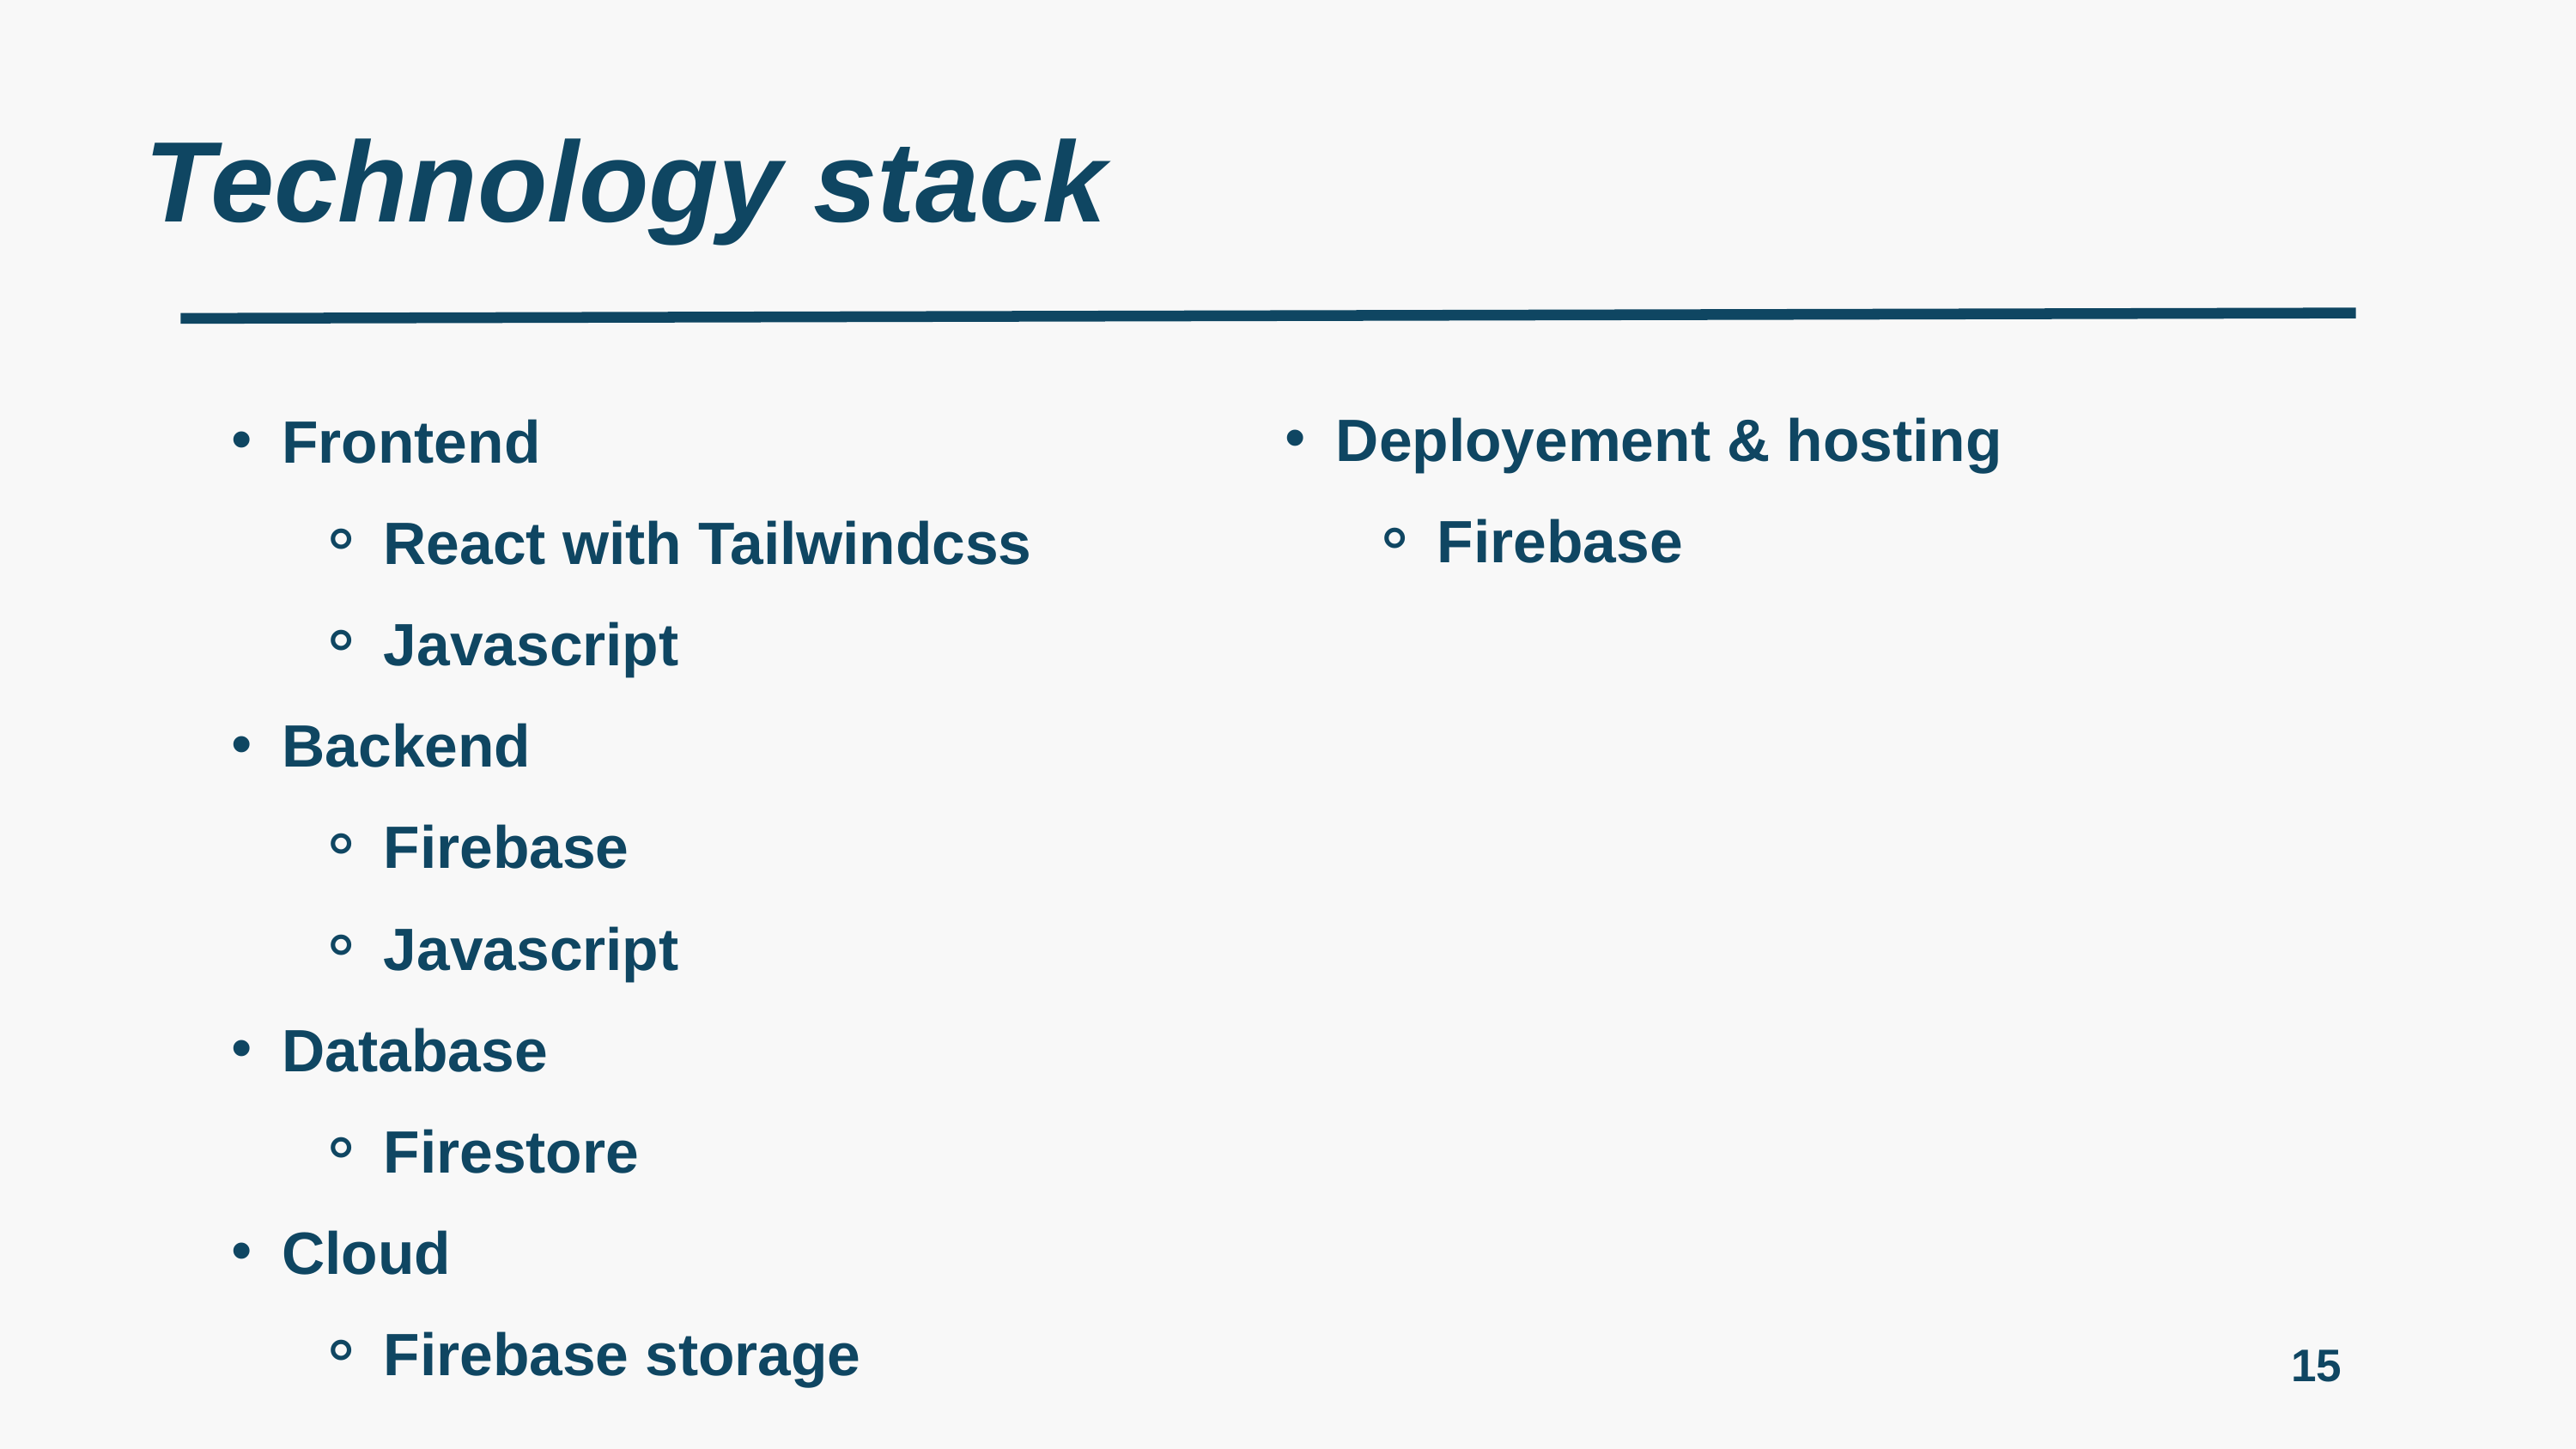

Technology stack

Deployement & hosting
Firebase
Frontend
React with Tailwindcss
Javascript
Backend
Firebase
Javascript
Database
Firestore
Cloud
Firebase storage
15